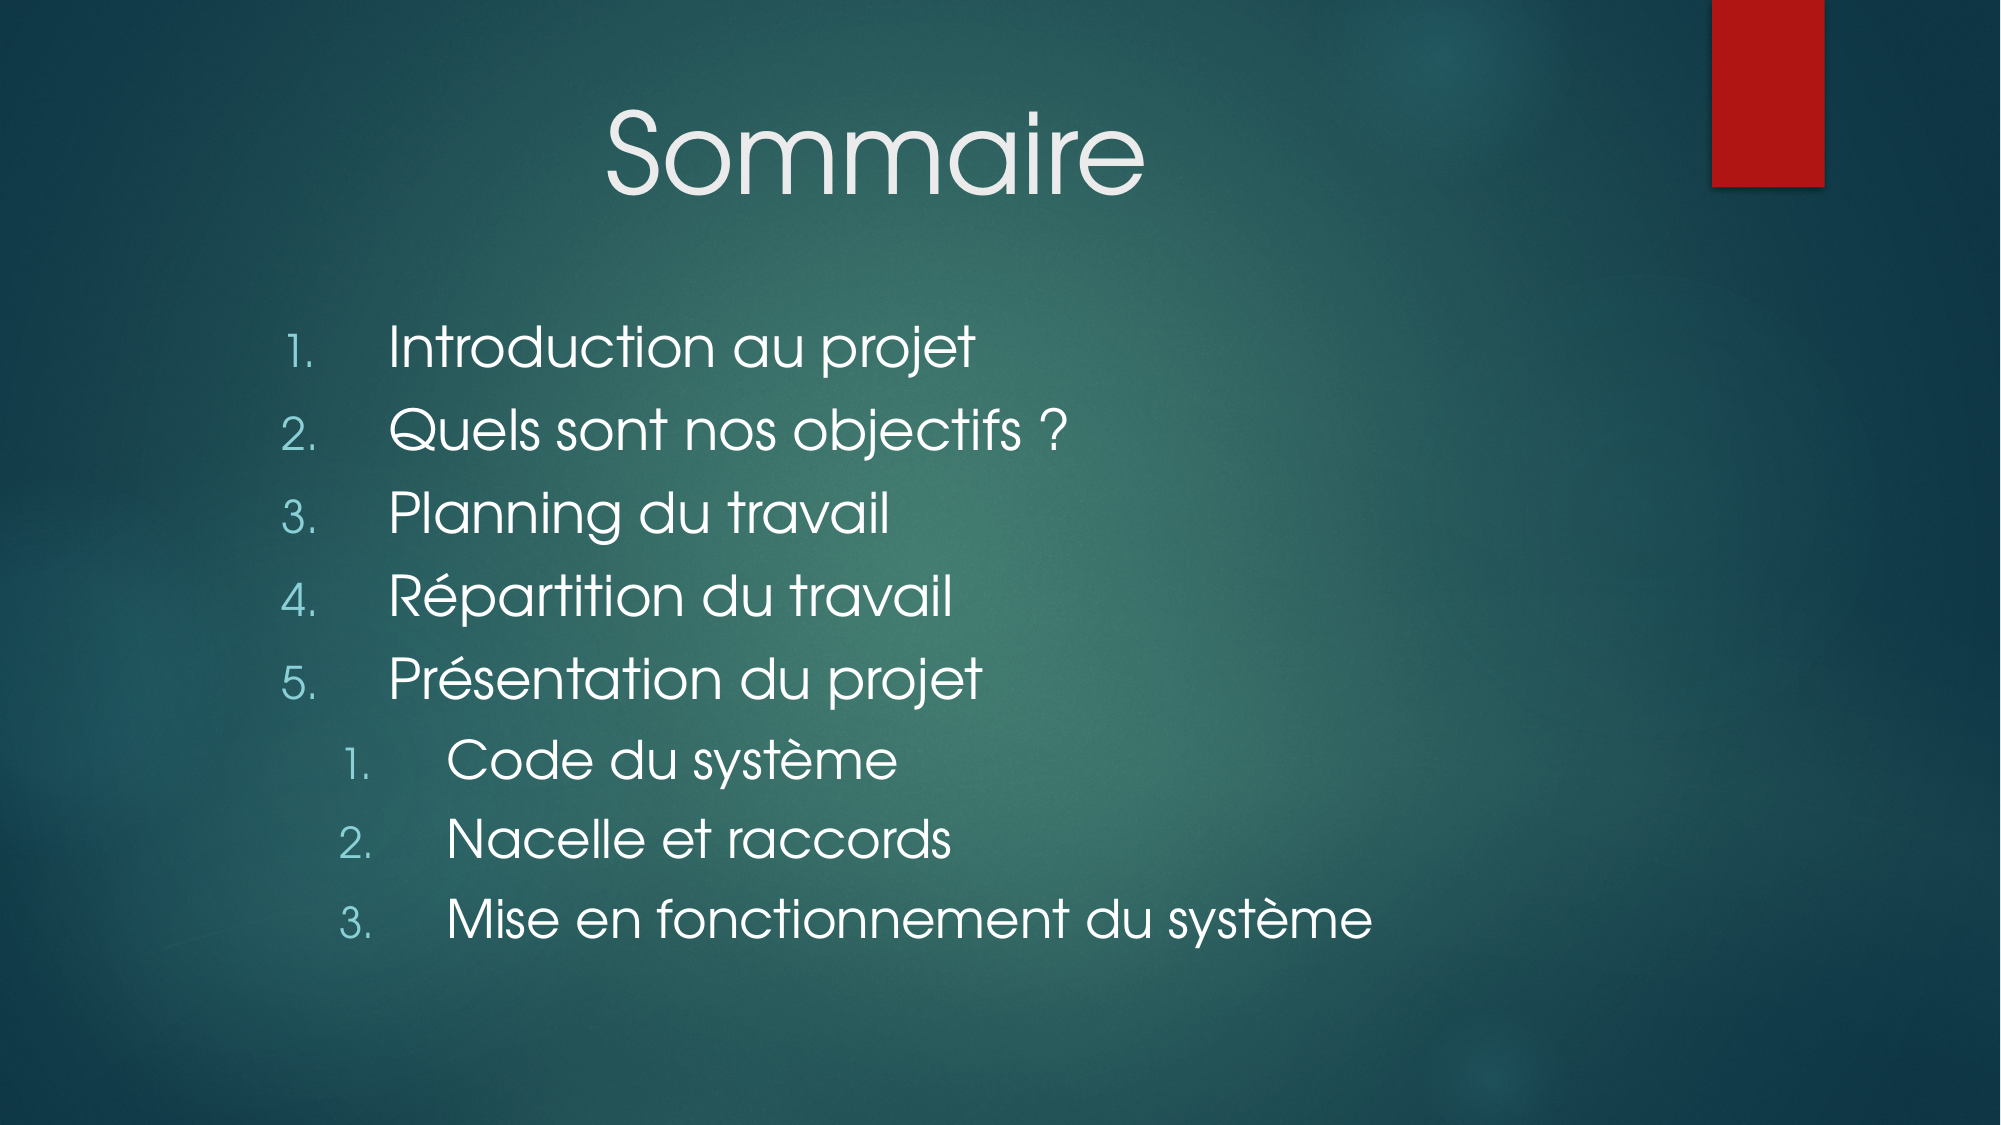

# Sommaire
Introduction au projet
Quels sont nos objectifs ?
Planning du travail
Répartition du travail
Présentation du projet
Code du système
Nacelle et raccords
Mise en fonctionnement du système